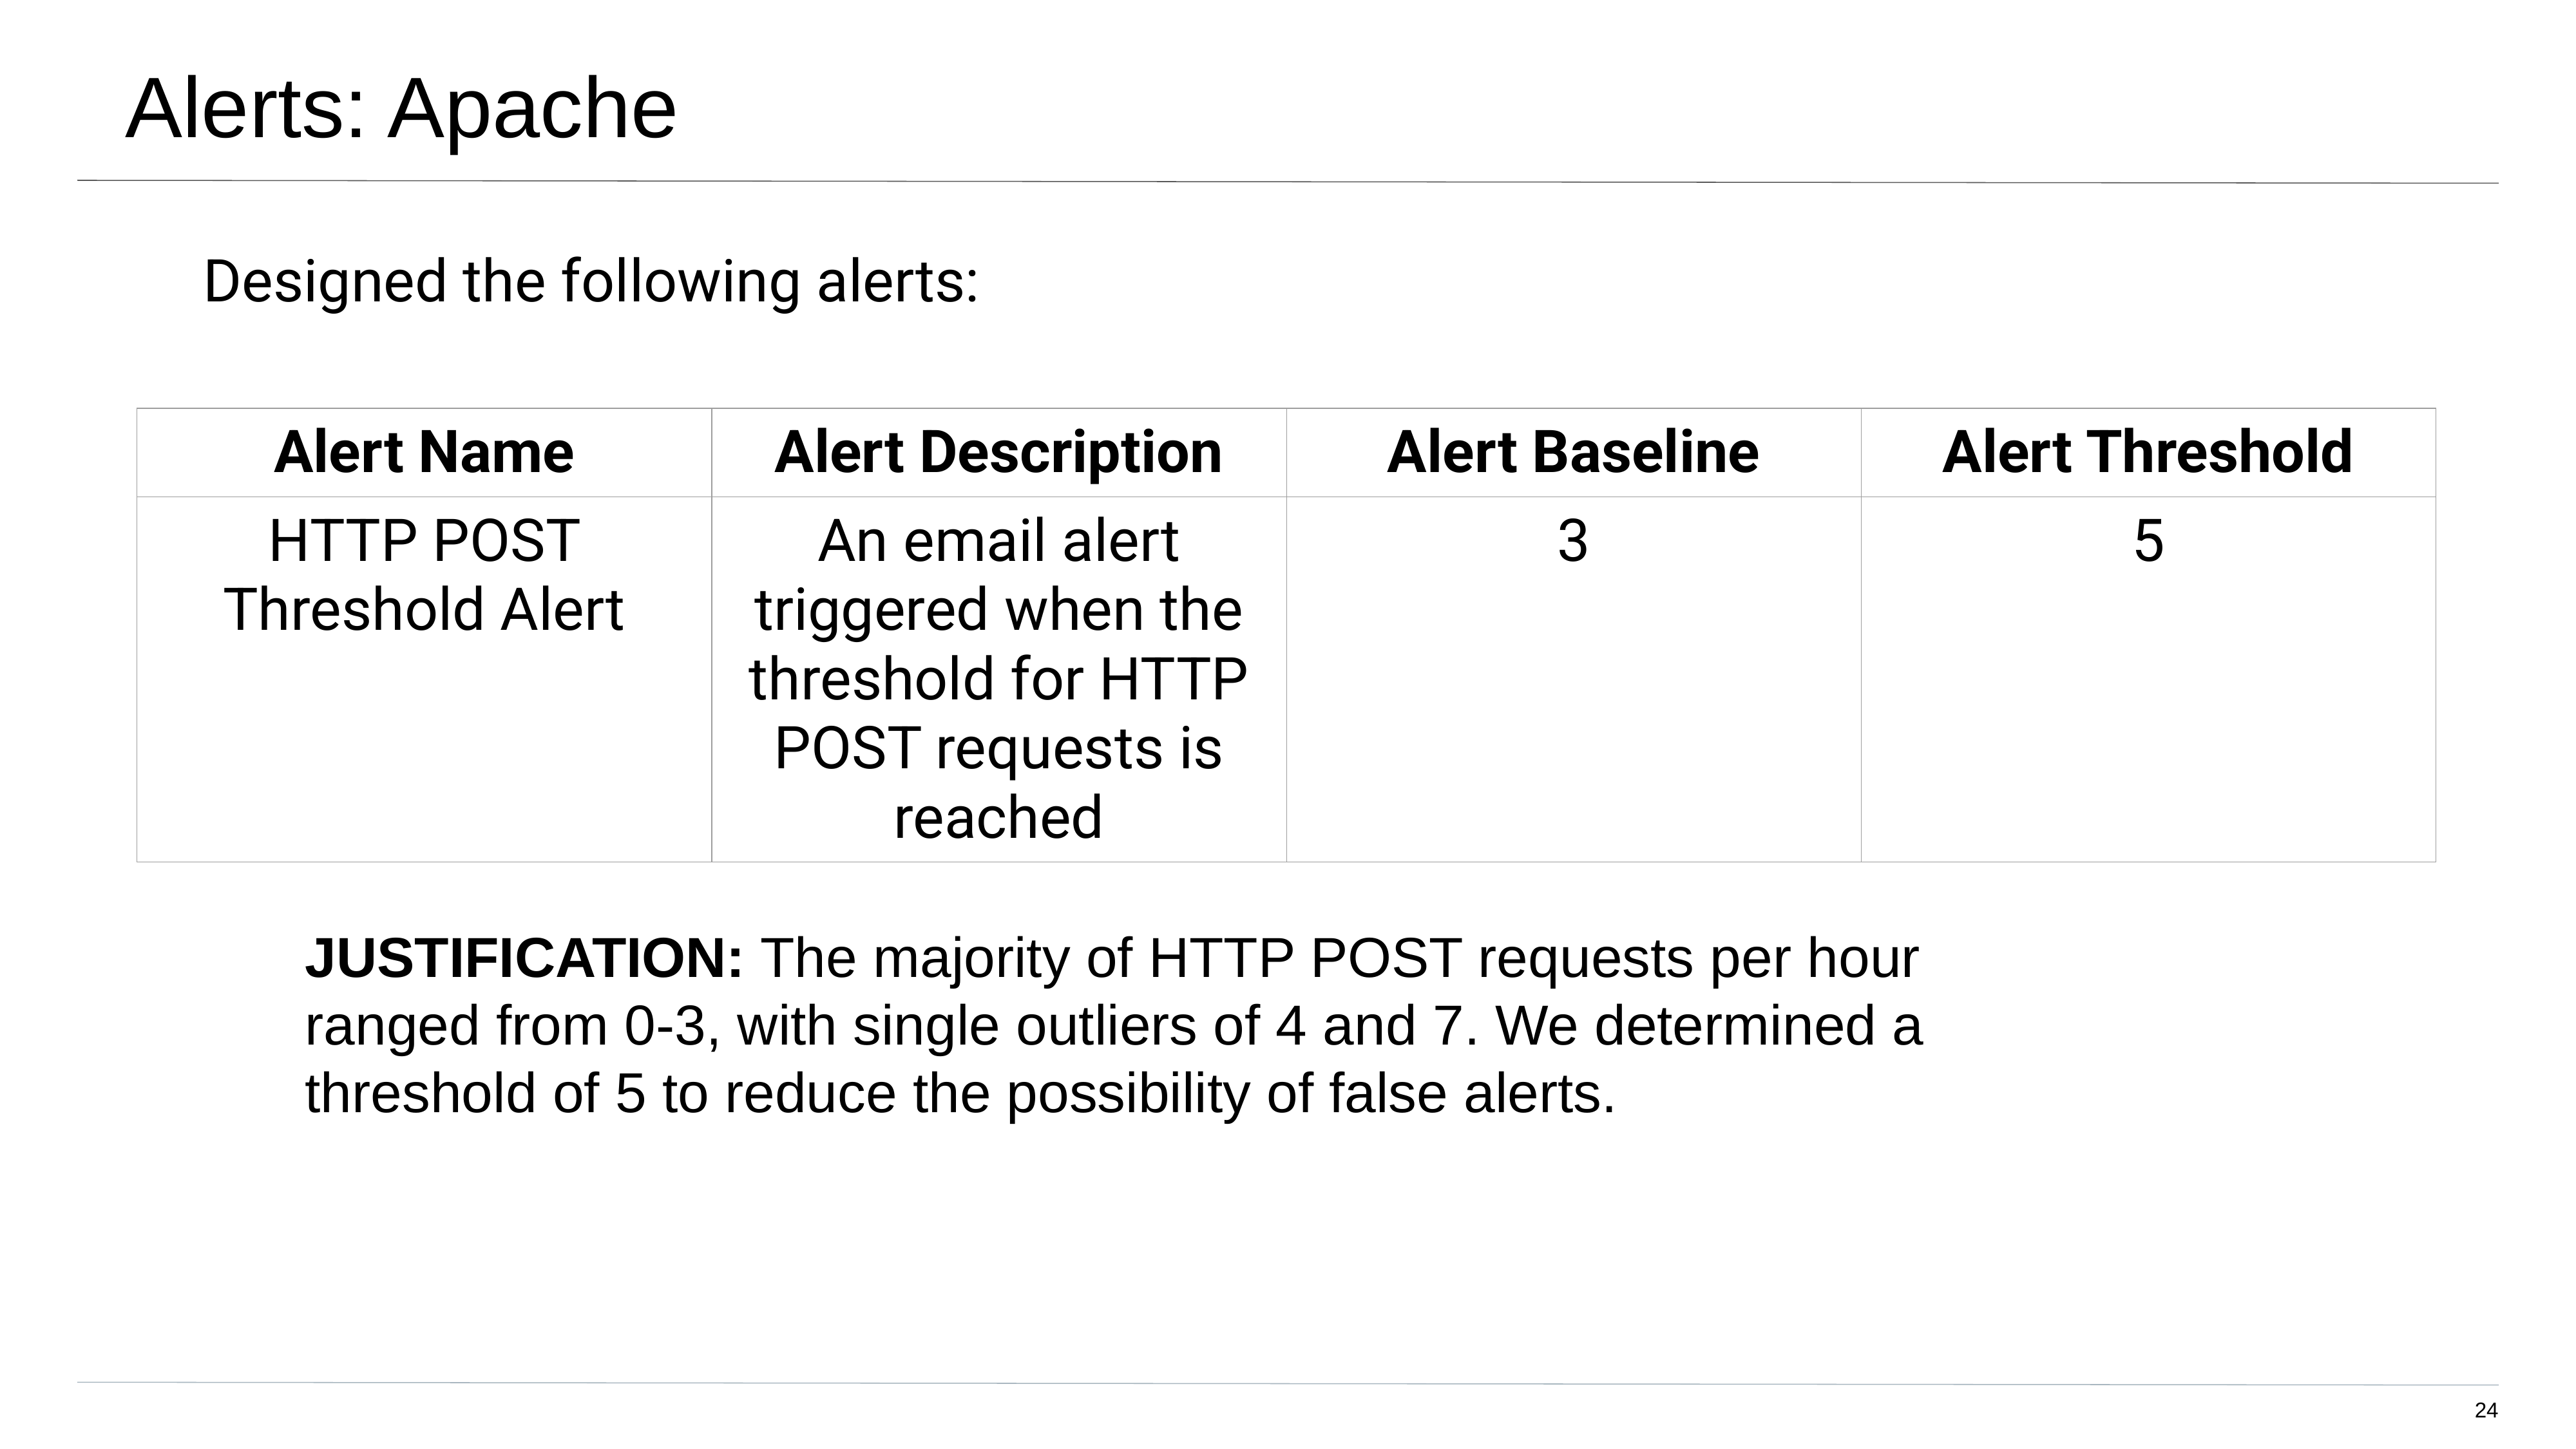

# Alerts: Apache
Designed the following alerts:

| Alert Name | Alert Description | Alert Baseline | Alert Threshold |
| --- | --- | --- | --- |
| HTTP POST Threshold Alert | An email alert triggered when the threshold for HTTP POST requests is reached | 3 | 5 |
JUSTIFICATION: The majority of HTTP POST requests per hour ranged from 0-3, with single outliers of 4 and 7. We determined a threshold of 5 to reduce the possibility of false alerts.
24